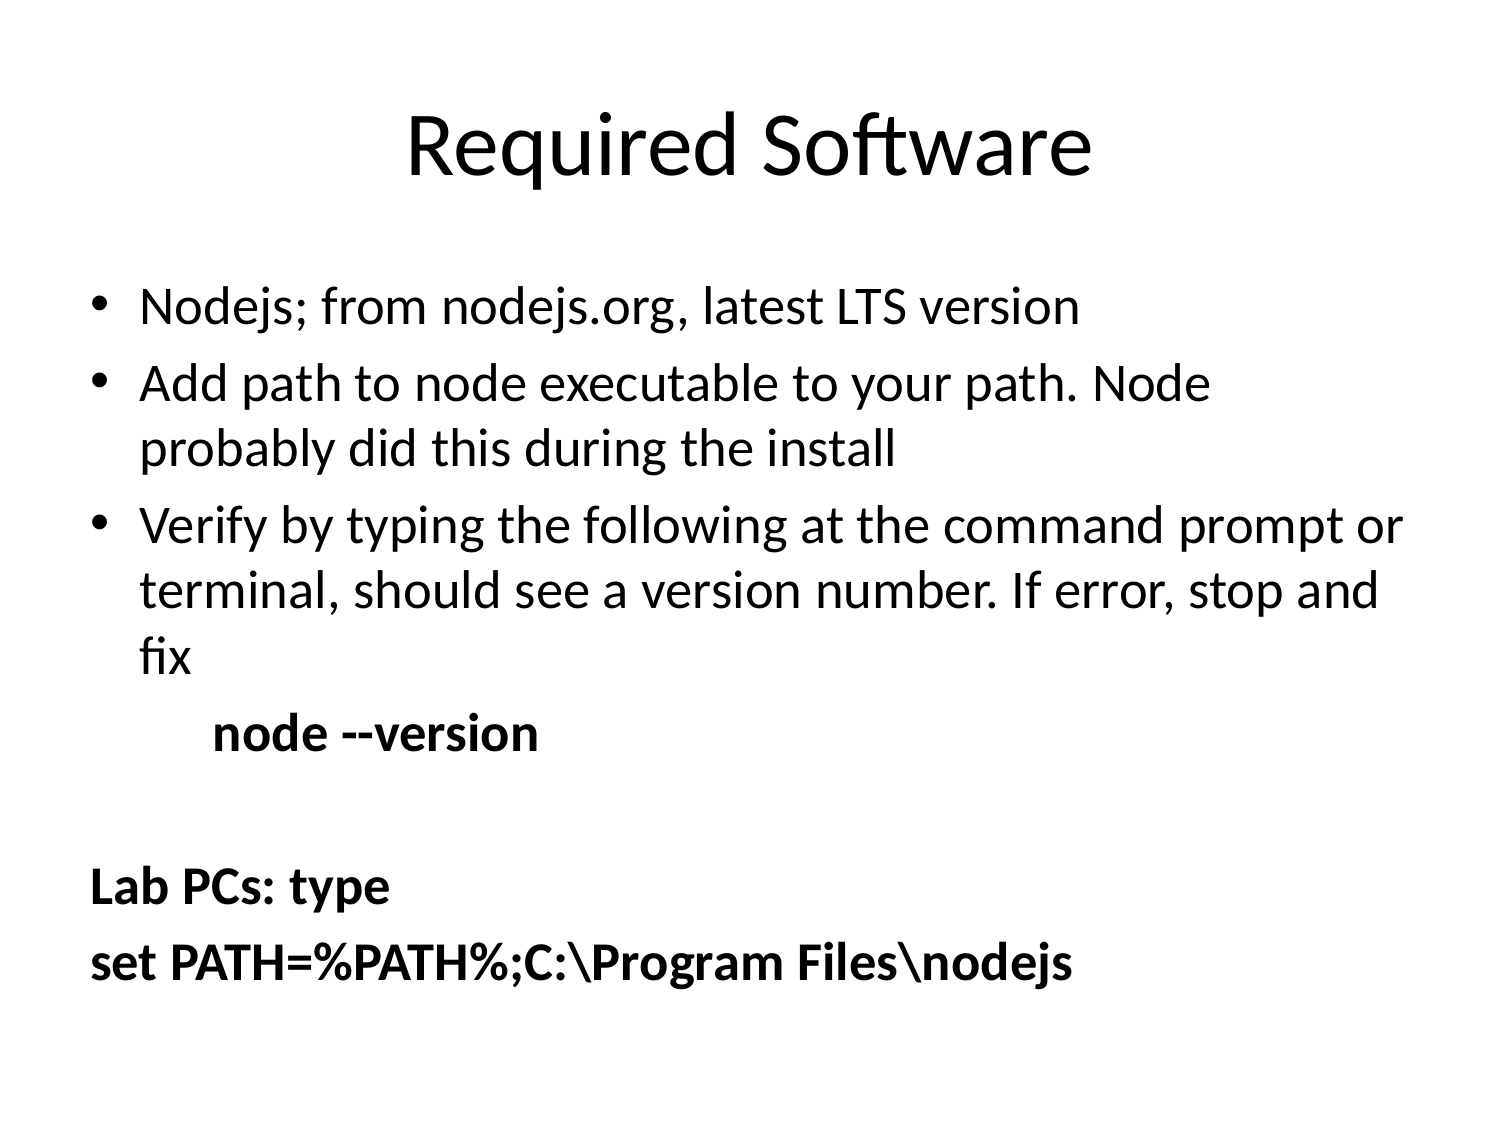

# Required Software
Nodejs; from nodejs.org, latest LTS version
Add path to node executable to your path. Node probably did this during the install
Verify by typing the following at the command prompt or terminal, should see a version number. If error, stop and fix
	node --version

Lab PCs: type
set PATH=%PATH%;C:\Program Files\nodejs